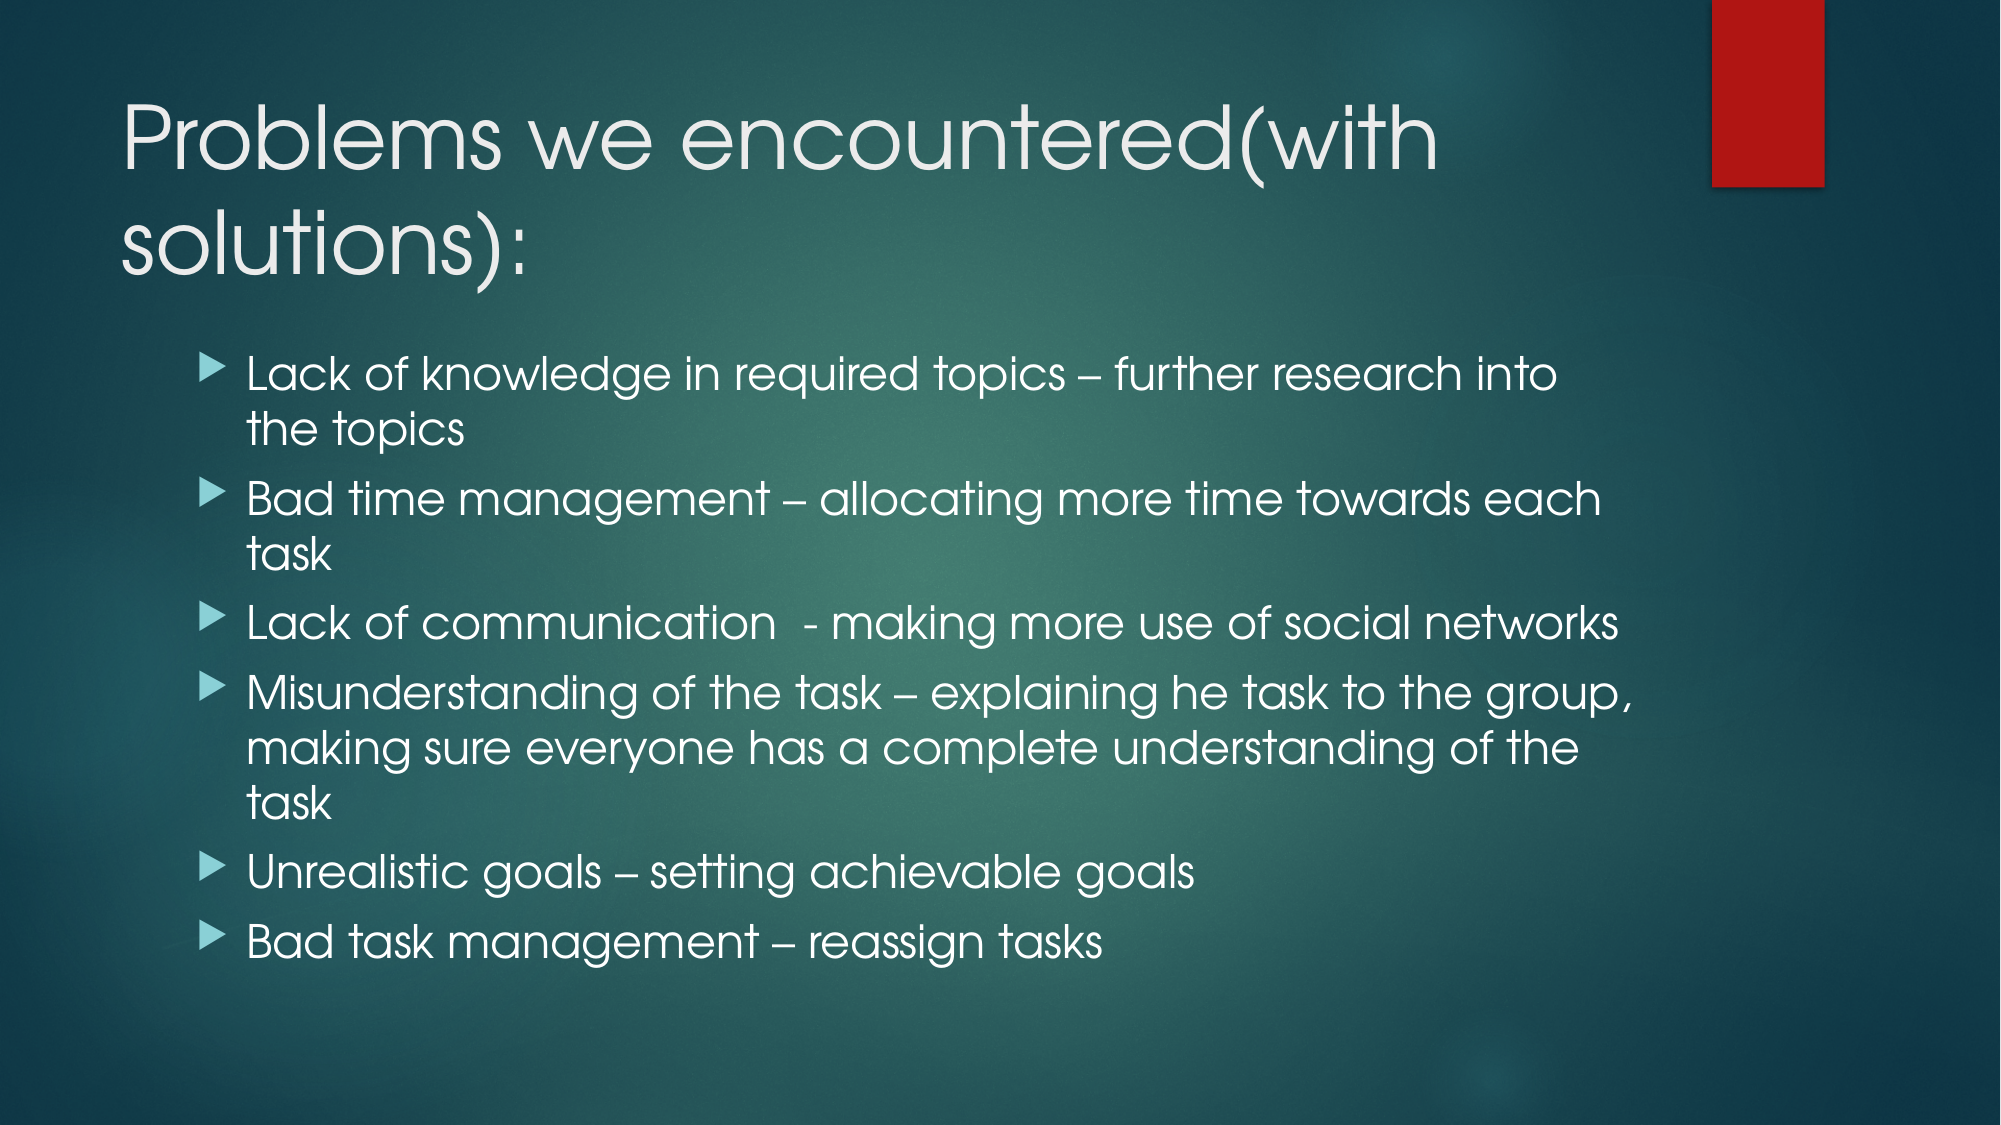

# Problems we encountered(with solutions):
Lack of knowledge in required topics – further research into the topics
Bad time management – allocating more time towards each task
Lack of communication  - making more use of social networks
Misunderstanding of the task – explaining he task to the group, making sure everyone has a complete understanding of the task
Unrealistic goals – setting achievable goals
Bad task management – reassign tasks